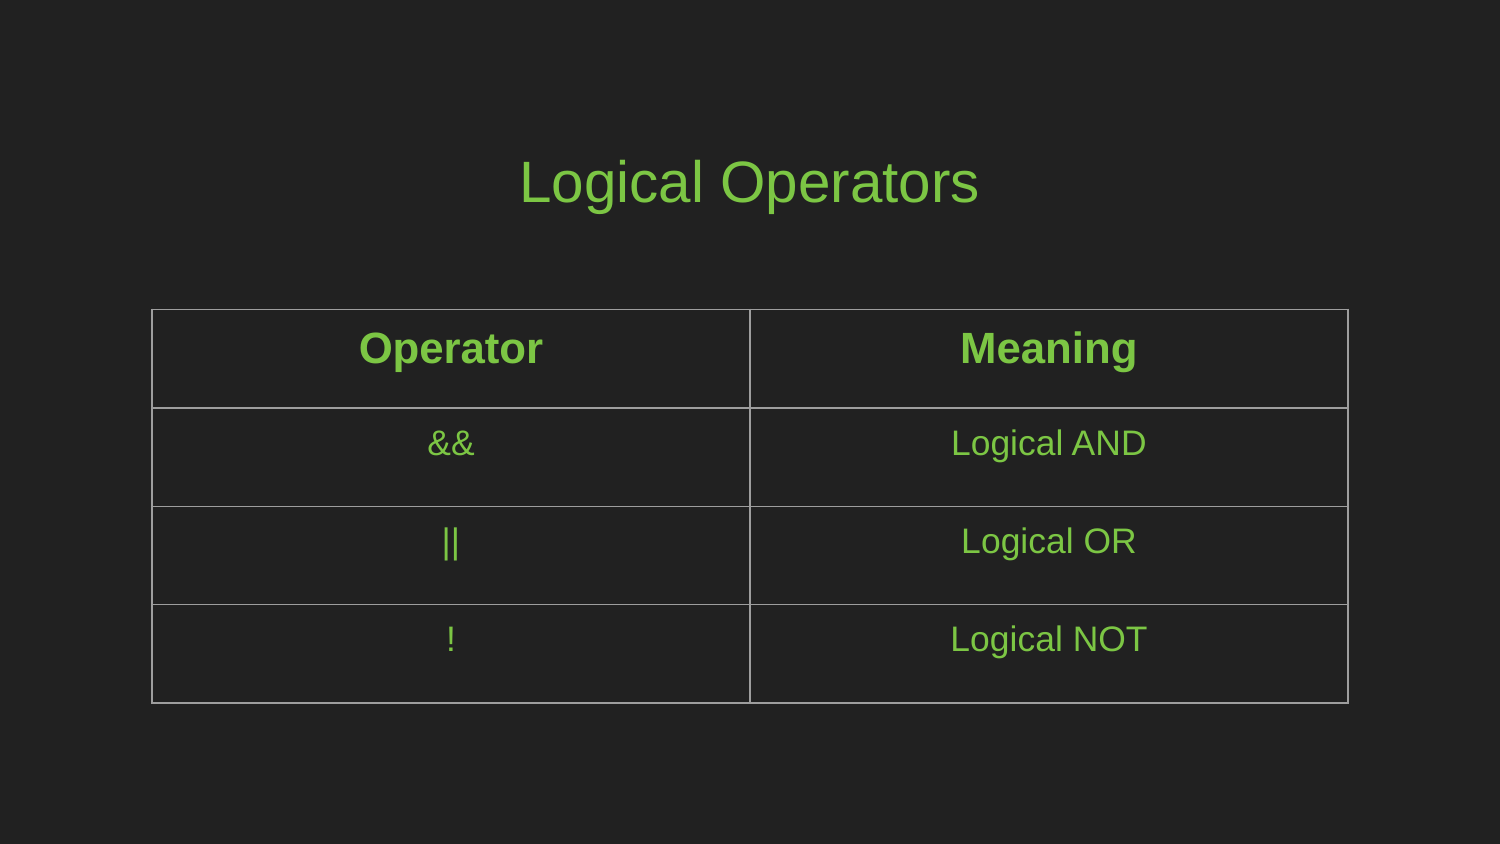

Logical Operators
| Operator | Meaning |
| --- | --- |
| && | Logical AND |
| || | Logical OR |
| ! | Logical NOT |